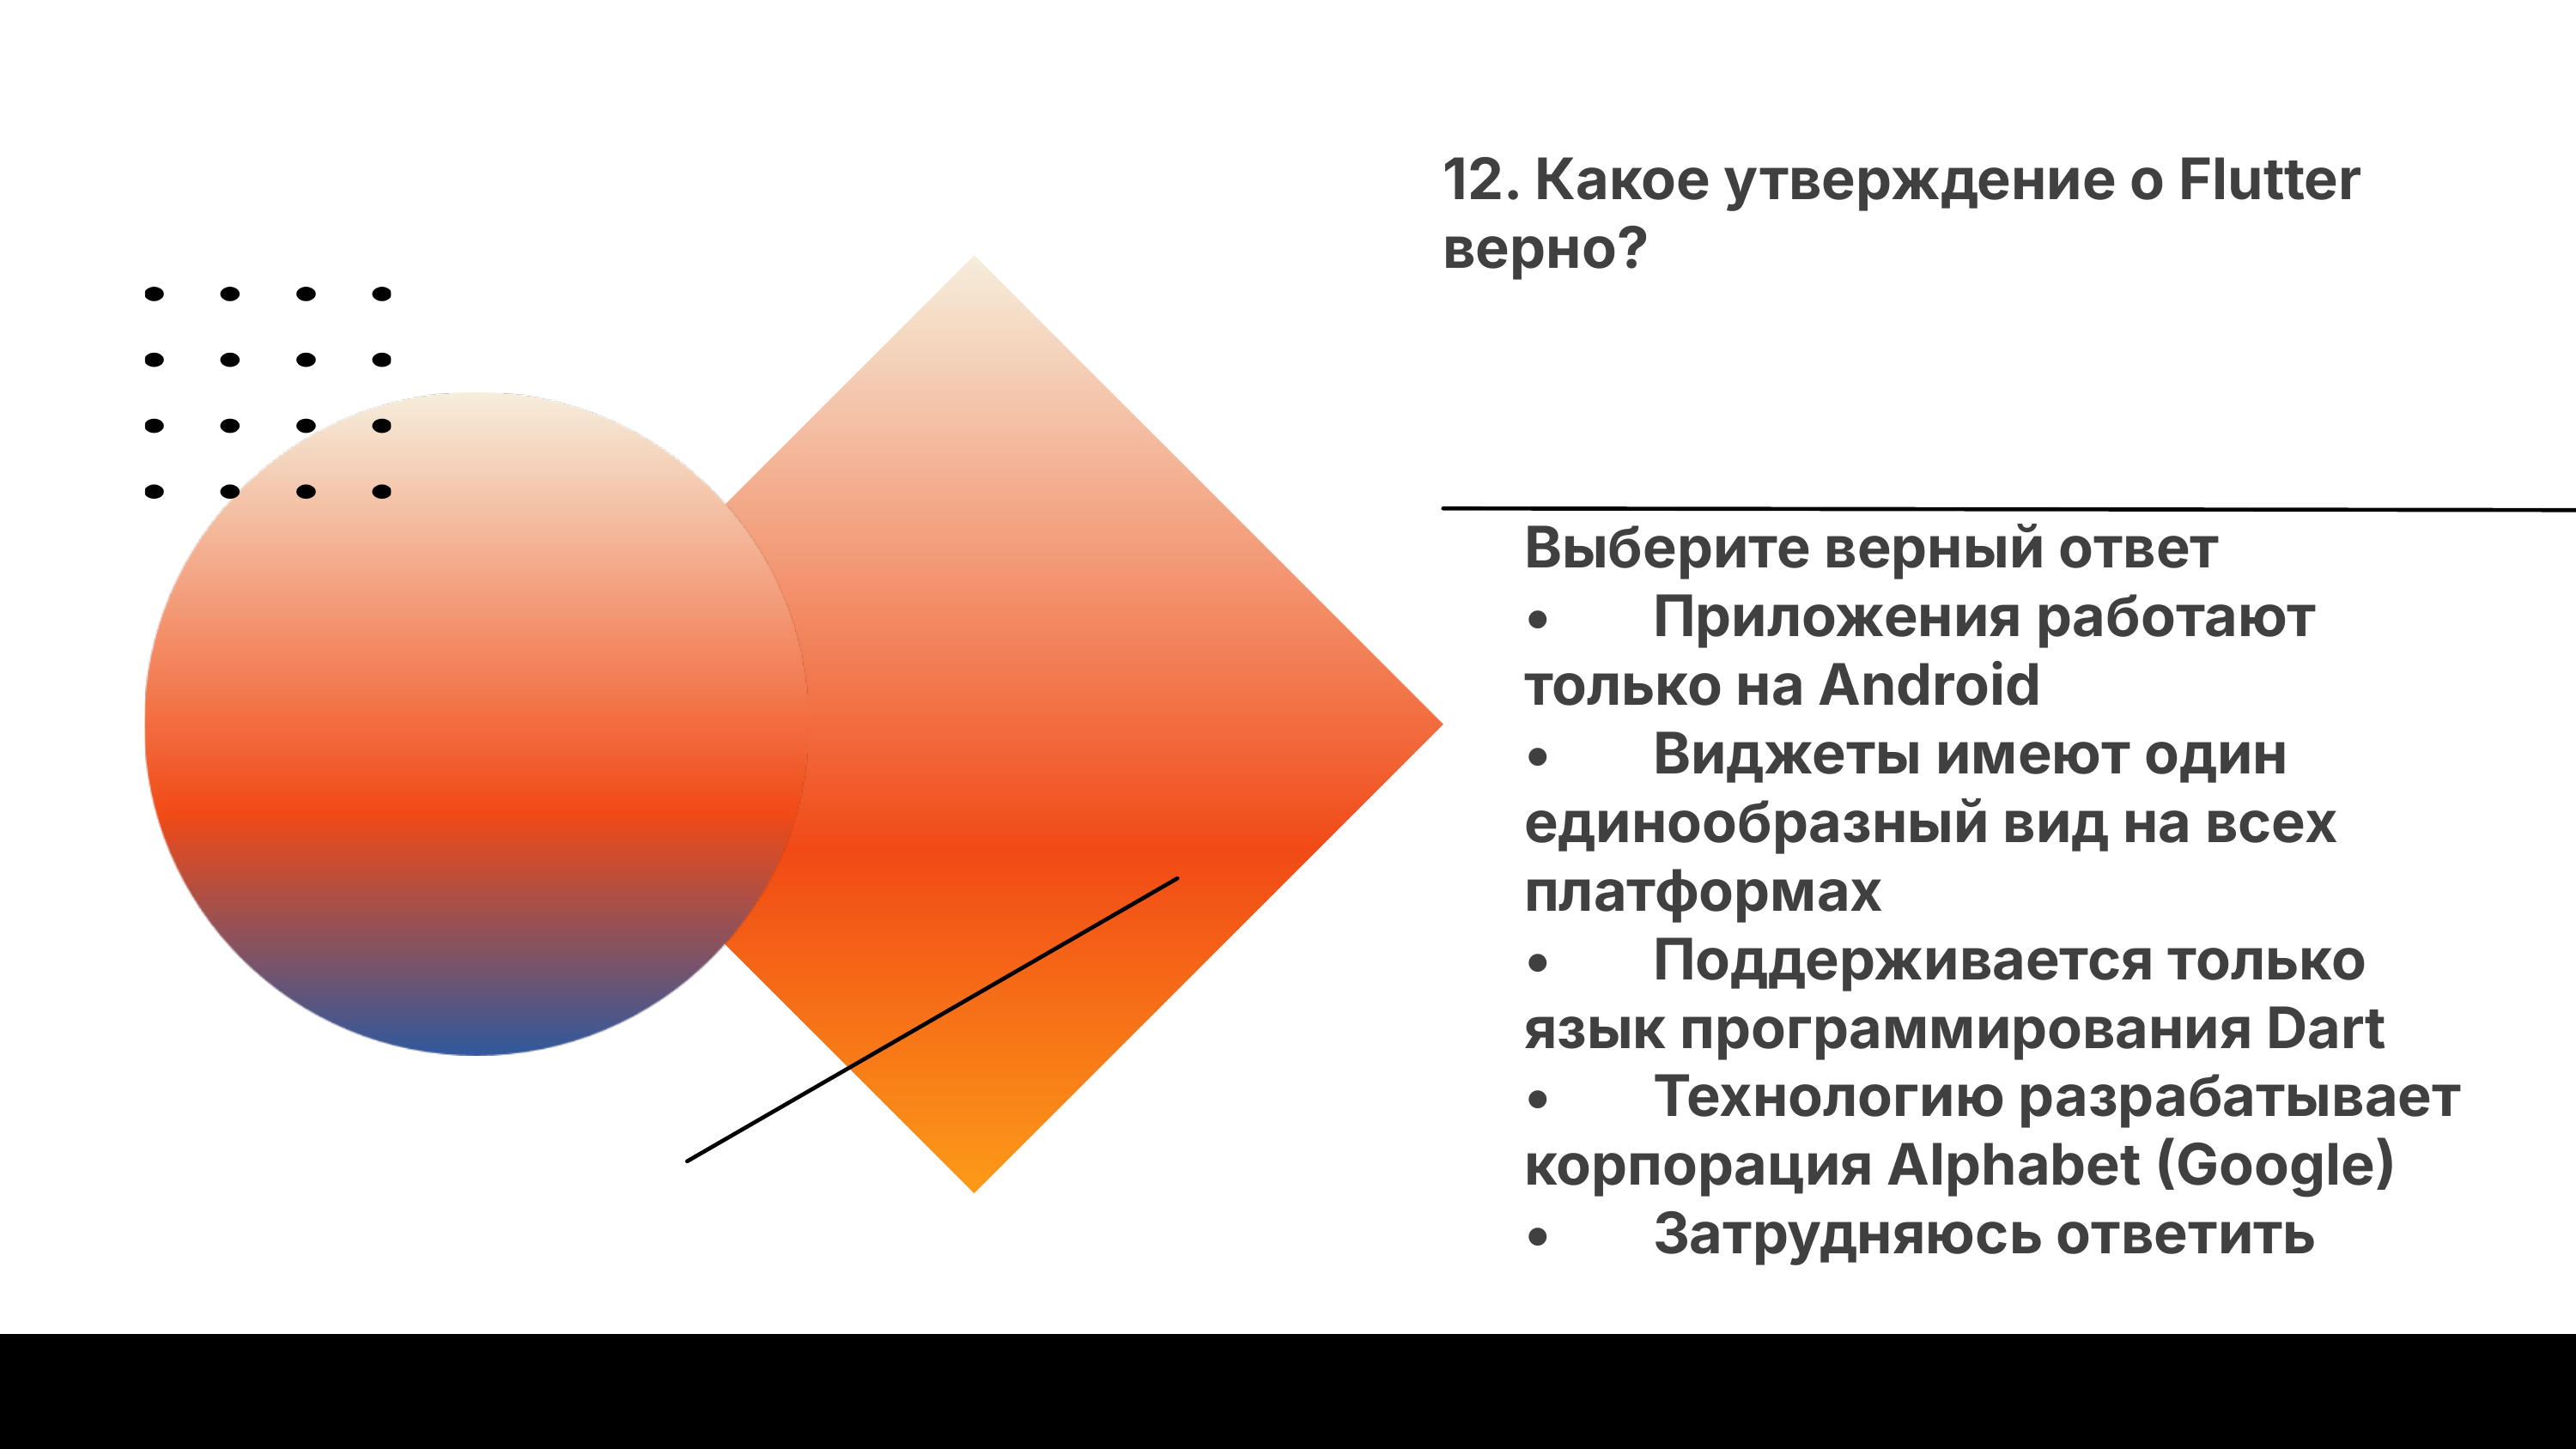

12. Какое утверждение о Flutter верно?

Выберите верный ответ
•	Приложения работают только на Android
•	Виджеты имеют один единообразный вид на всех платформах
•	Поддерживается только язык программирования Dart
•	Технологию разрабатывает корпорация Alphabet (Google)
•	Затрудняюсь ответить